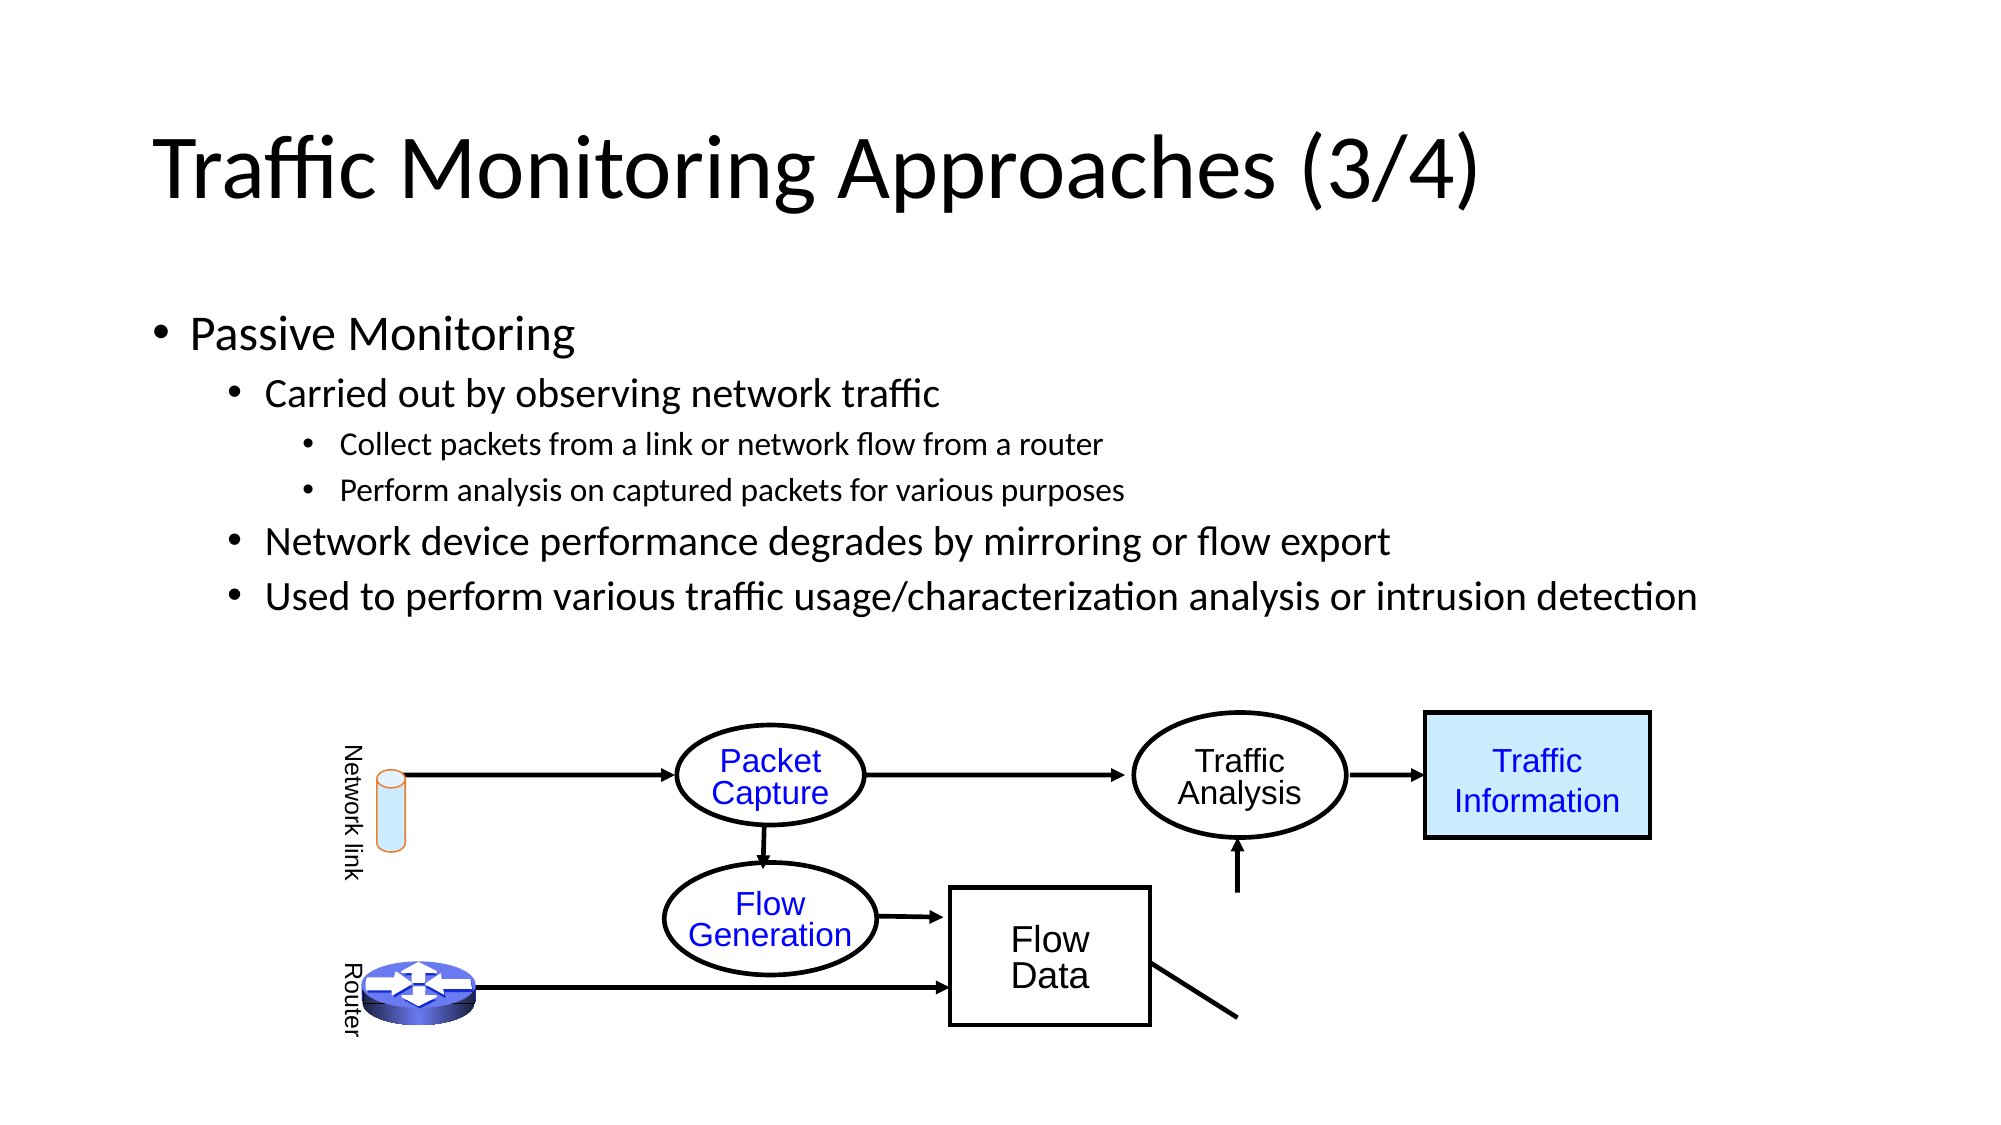

# Traffic Monitoring Approaches (3/4)
Passive Monitoring
Carried out by observing network traffic
Collect packets from a link or network flow from a router
Perform analysis on captured packets for various purposes
Network device performance degrades by mirroring or flow export
Used to perform various traffic usage/characterization analysis or intrusion detection

Network link
Traffic
Analysis
Traffic
Information
Packet
Capture

Flow
Generation
Flow
Data

Router